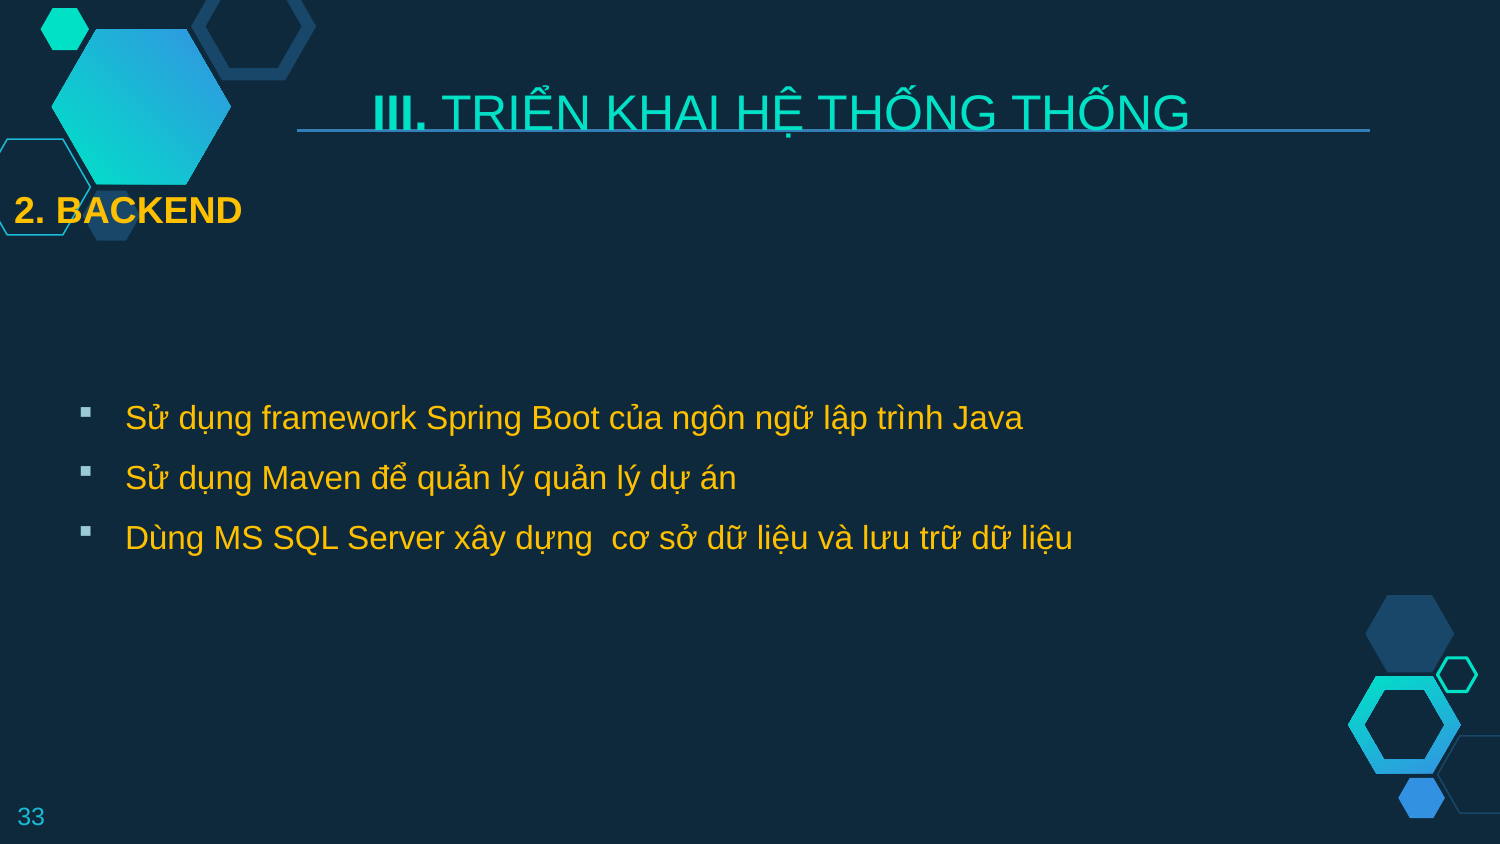

III. TRIỂN KHAI HỆ THỐNG THỐNG
2. BACKEND
Sử dụng framework Spring Boot của ngôn ngữ lập trình Java
Sử dụng Maven để quản lý quản lý dự án
Dùng MS SQL Server xây dựng  cơ sở dữ liệu và lưu trữ dữ liệu
33